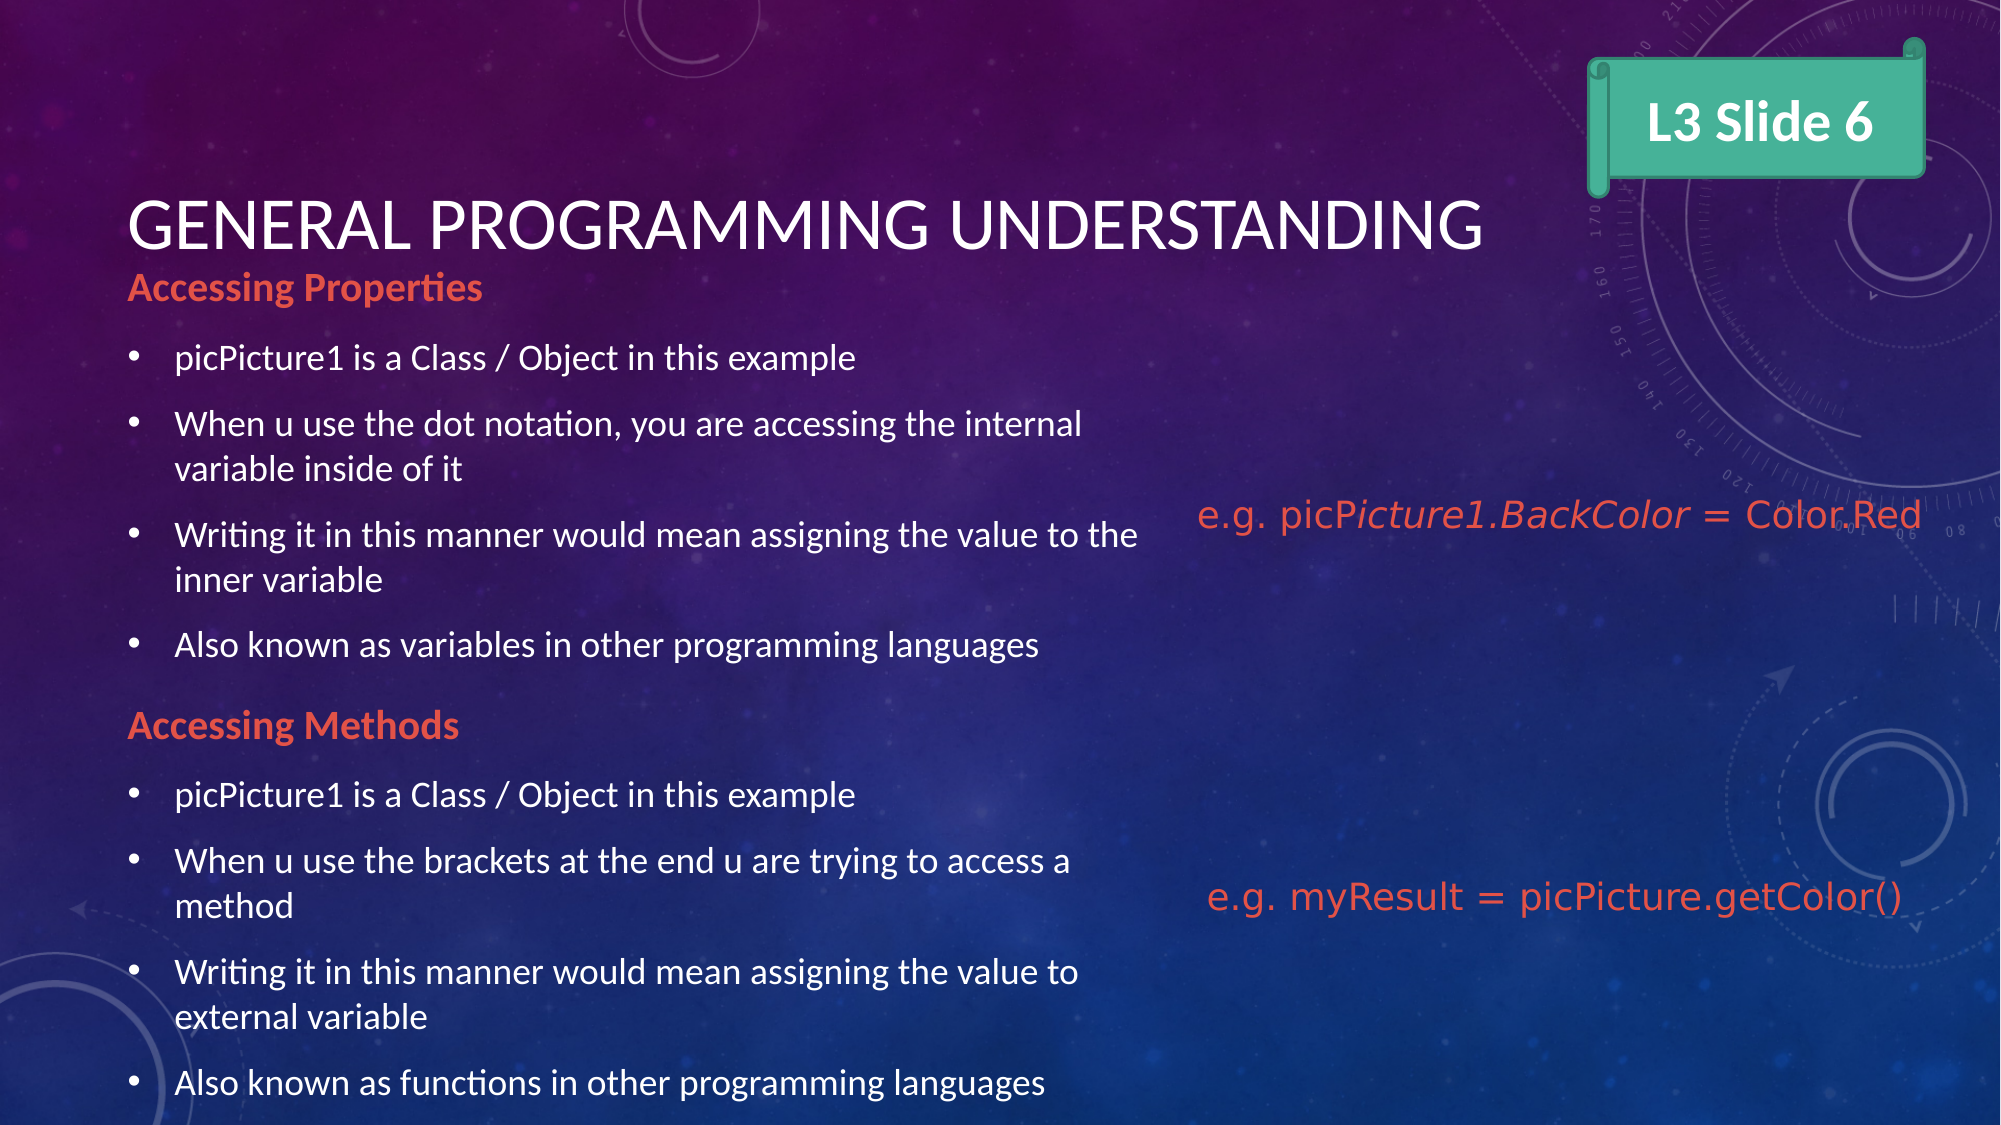

L3 Slide 6
# General Programming Understanding
Accessing Properties
picPicture1 is a Class / Object in this example
When u use the dot notation, you are accessing the internal variable inside of it
Writing it in this manner would mean assigning the value to the inner variable
Also known as variables in other programming languages

e.g. picPicture1.BackColor = Color.Red
Accessing Methods
picPicture1 is a Class / Object in this example
When u use the brackets at the end u are trying to access a method
Writing it in this manner would mean assigning the value to external variable
Also known as functions in other programming languages

e.g. myResult = picPicture.getColor()